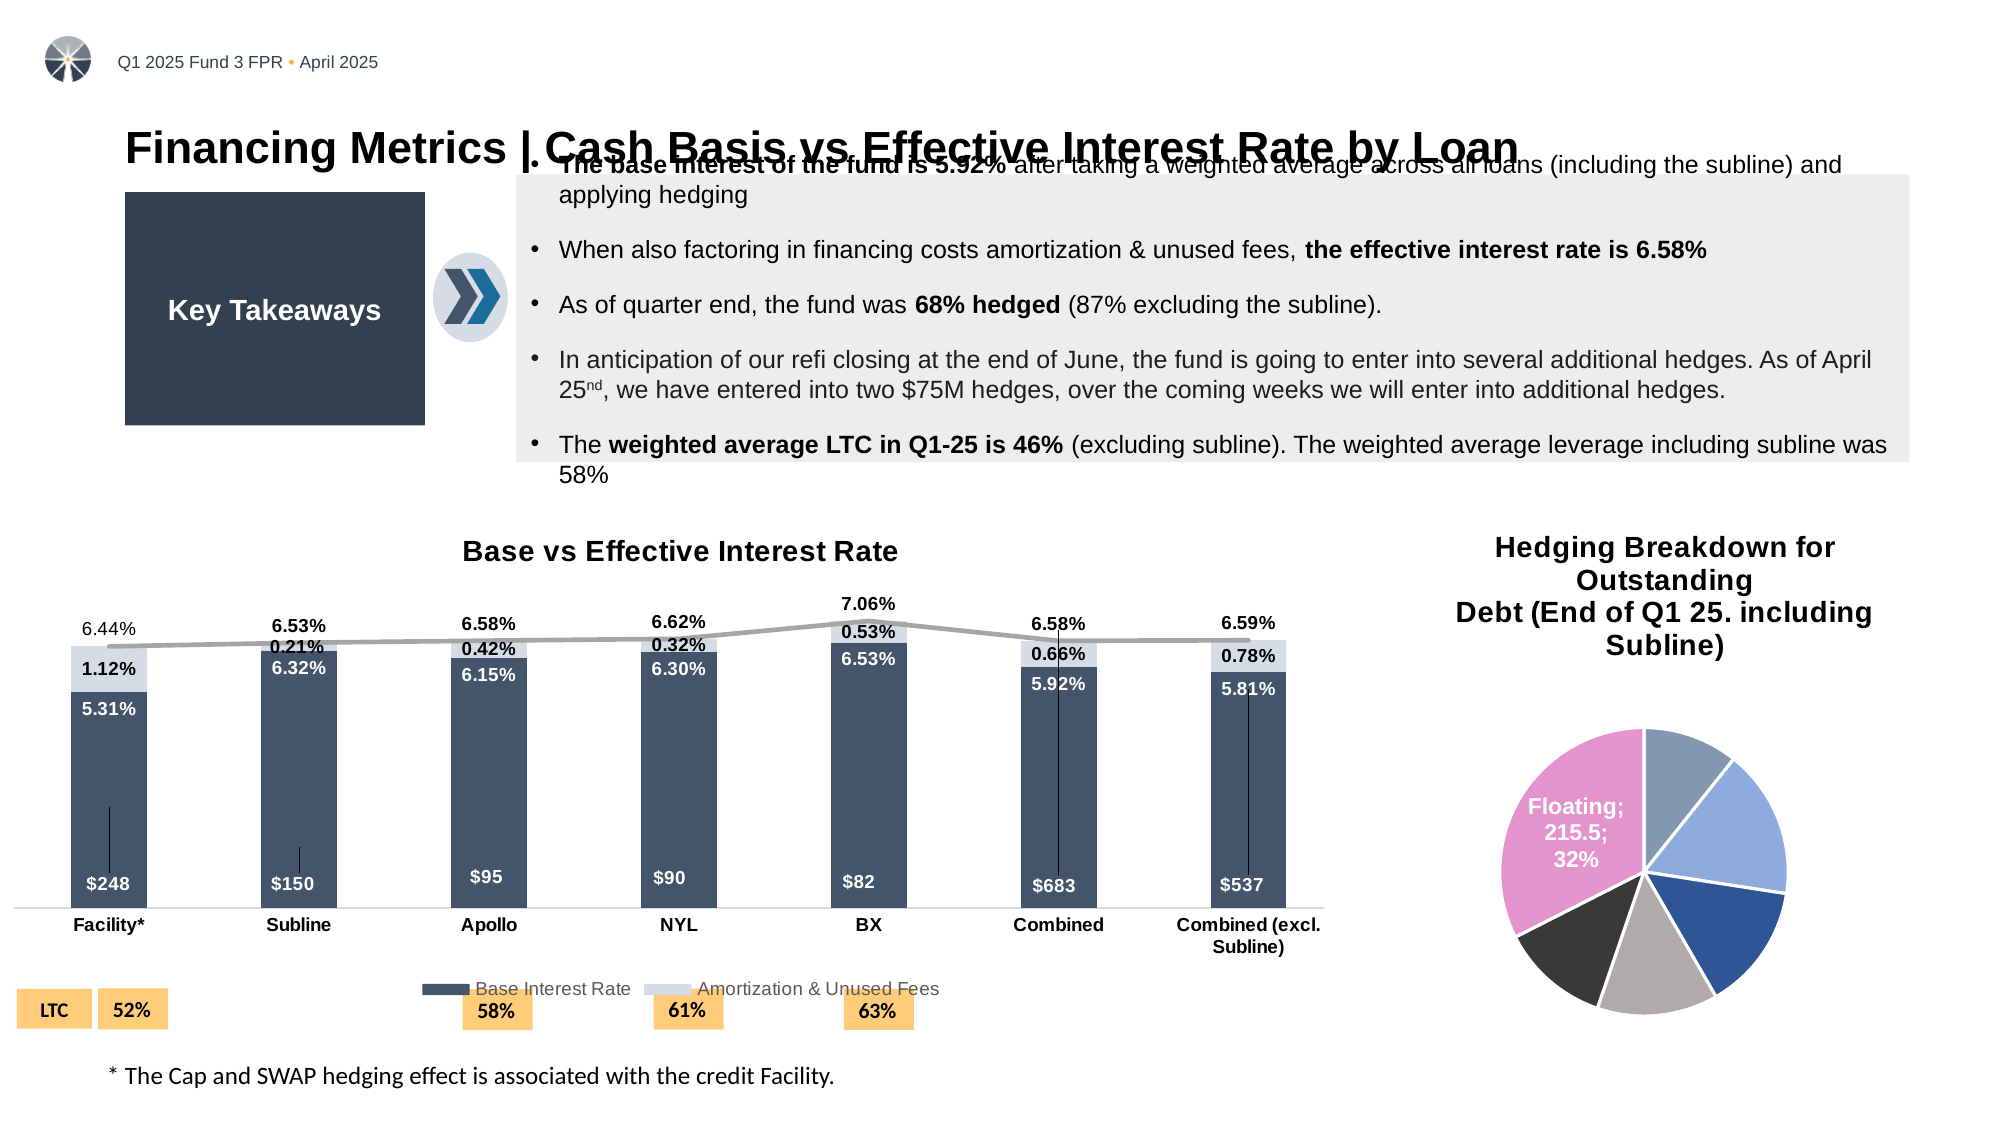

# Financing Metrics | Cash Basis vs Effective Interest Rate by Loan
The base interest of the fund is 5.92% after taking a weighted average across all loans (including the subline) and applying hedging
When also factoring in financing costs amortization & unused fees, the effective interest rate is 6.58%
As of quarter end, the fund was 68% hedged (87% excluding the subline).
In anticipation of our refi closing at the end of June, the fund is going to enter into several additional hedges. As of April 25nd, we have entered into two $75M hedges, over the coming weeks we will enter into additional hedges.
The weighted average LTC in Q1-25 is 46% (excluding subline). The weighted average leverage including subline was 58%
Key Takeaways

### Chart: Base vs Effective Interest Rate

| Category | Base Interest Rate | Amortization & Unused Fees | Effective Interest Rate | Outstanding |
|---|---|---|---|---|
| Facility* | 0.05314878000287079 | 0.01121209714489694 | 0.06436087714776773 | 247.5 |
| Subline | 0.06315879607708452 | 0.0021161283684442657 | 0.06527492444552879 | 150.0 |
| Apollo | 0.06154 | 0.00424832719427361 | 0.0657883271942736 | 94.5 |
| NYL | 0.063 | 0.003244715197808334 | 0.06624471519780833 | 90.0 |
| BX | 0.0653 | 0.005327836550106665 | 0.07062783655010667 | 81.5 |
| Combined | 0.059195855220916214 | 0.0065544010624932845 | 0.0657502562834095 | 682.5111111111112 |
| Combined (excl. Subline) | 0.05812133800738771 | 0.0077578004018163315 | 0.06587913840920404 | 536.9277777777778 |

### Chart: Hedging Breakdown for Outstanding
Debt (End of Q1 25. including Subline)

| Category |  |  |
|---|---|---|
| Swap | 71.0 | 0.10700828937452901 |
| Cap | 111.0 | 0.16729464958553128 |
| Apollo | 94.5 | 0.14242652599849284 |
| NYL | 90.0 | 0.1356443104747551 |
| BX | 81.5 | 0.12283345892991711 |
| Floating | 215.5 | 0.32479276563677467 |
52%
61%
LTC
63%
58%
* The Cap and SWAP hedging effect is associated with the credit Facility.